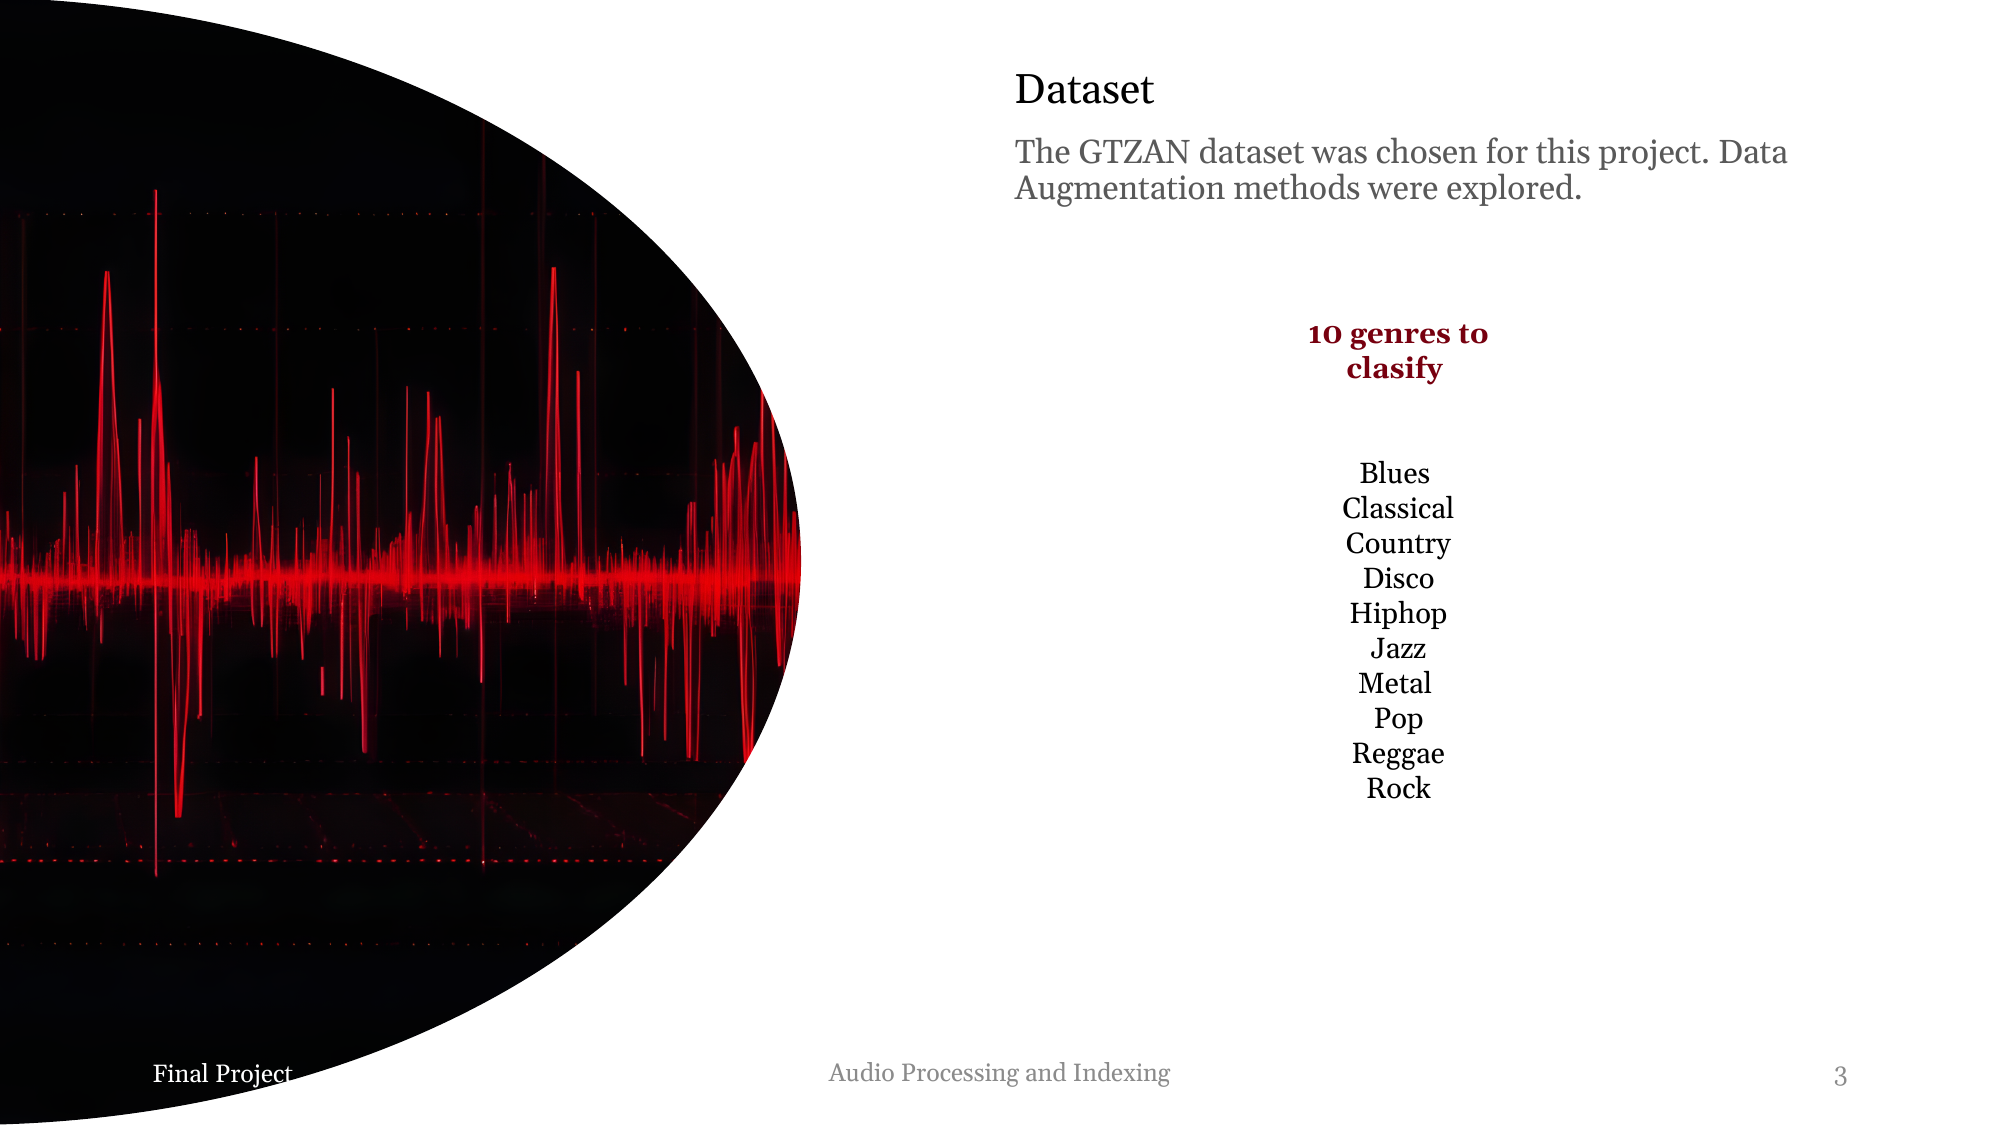

# Dataset
The GTZAN dataset was chosen for this project. Data Augmentation methods were explored.
10 genres to clasify

Blues
Classical
Country
Disco
Hiphop
Jazz
Metal
Pop
Reggae
Rock
Final Project
Audio Processing and Indexing
3